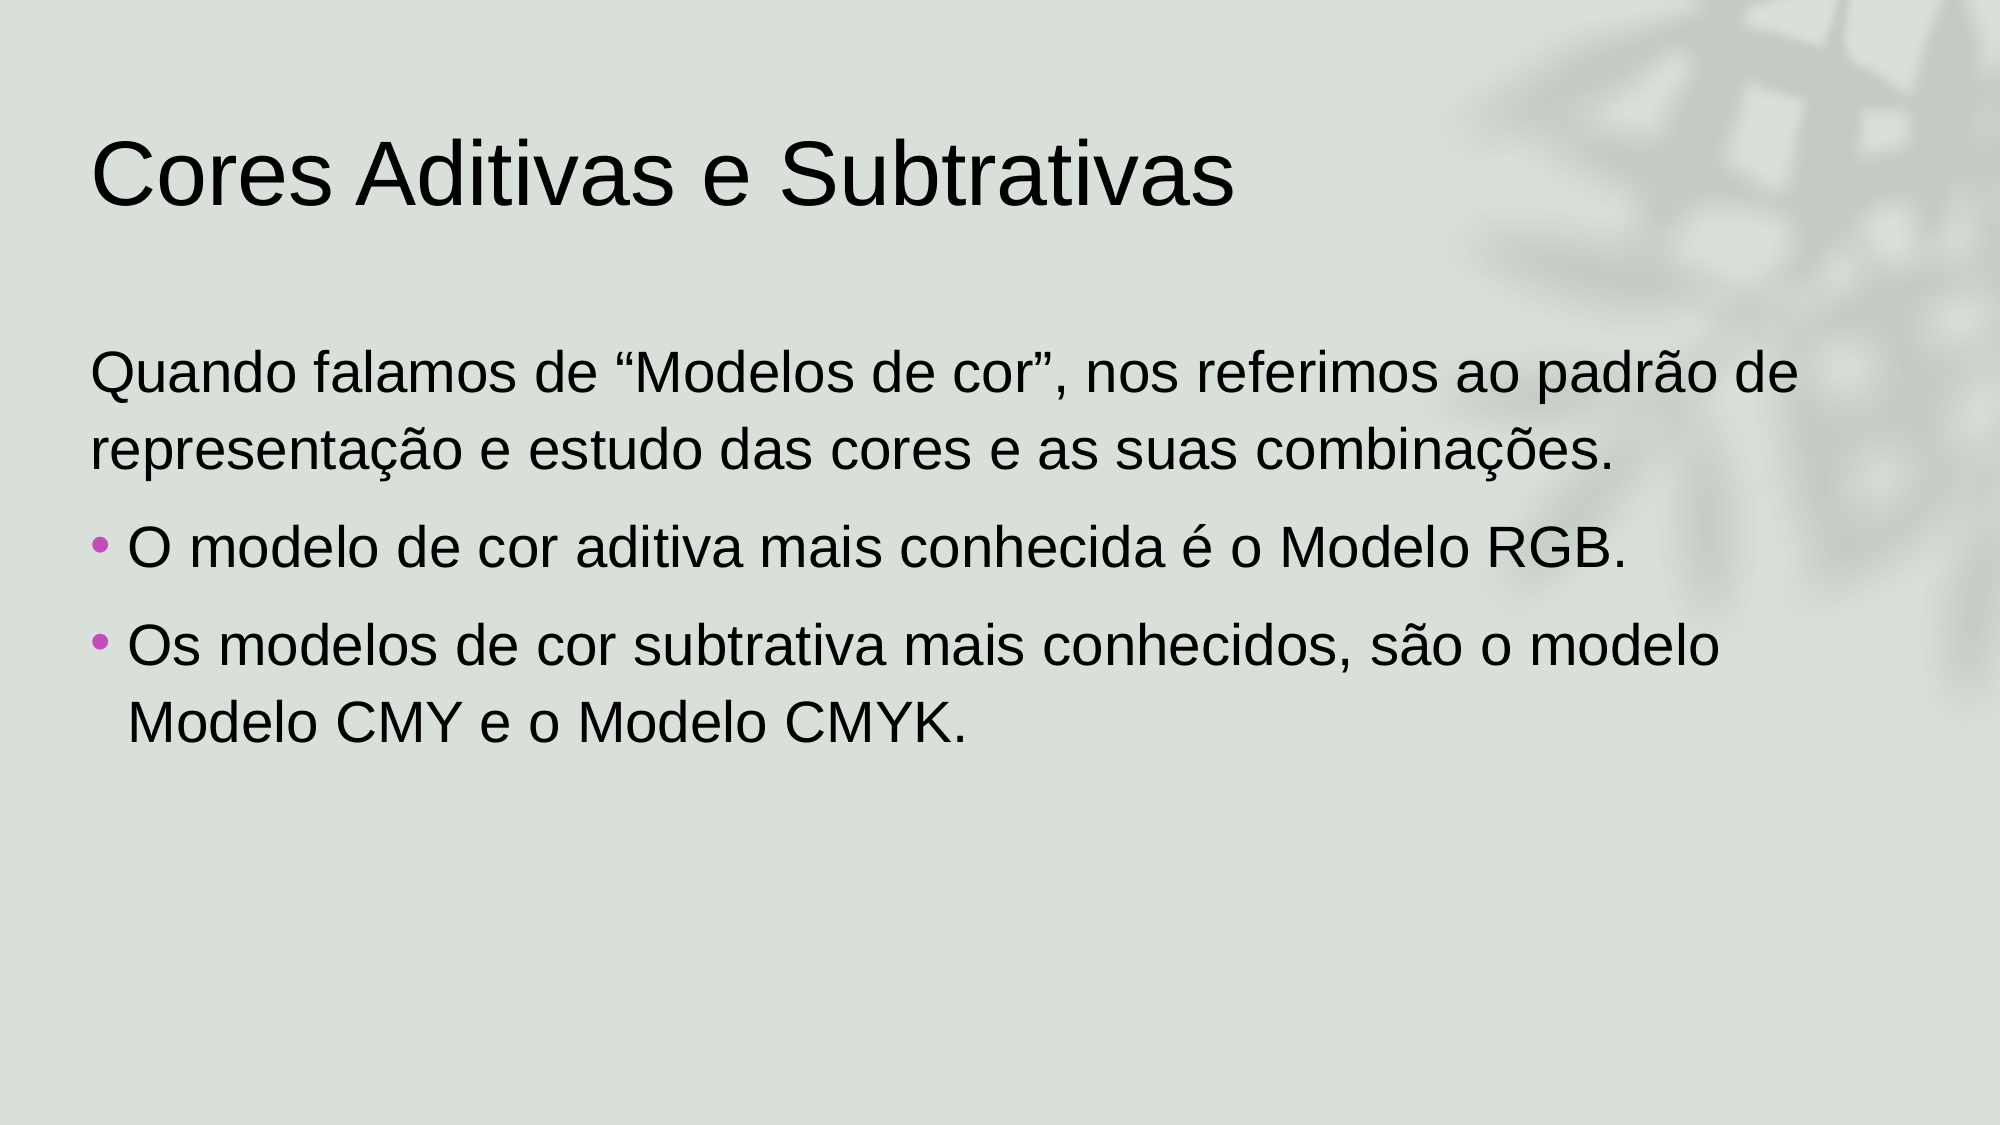

# Cores Aditivas e Subtrativas
Quando falamos de “Modelos de cor”, nos referimos ao padrão de representação e estudo das cores e as suas combinações.
O modelo de cor aditiva mais conhecida é o Modelo RGB.
Os modelos de cor subtrativa mais conhecidos, são o modelo Modelo CMY e o Modelo CMYK.